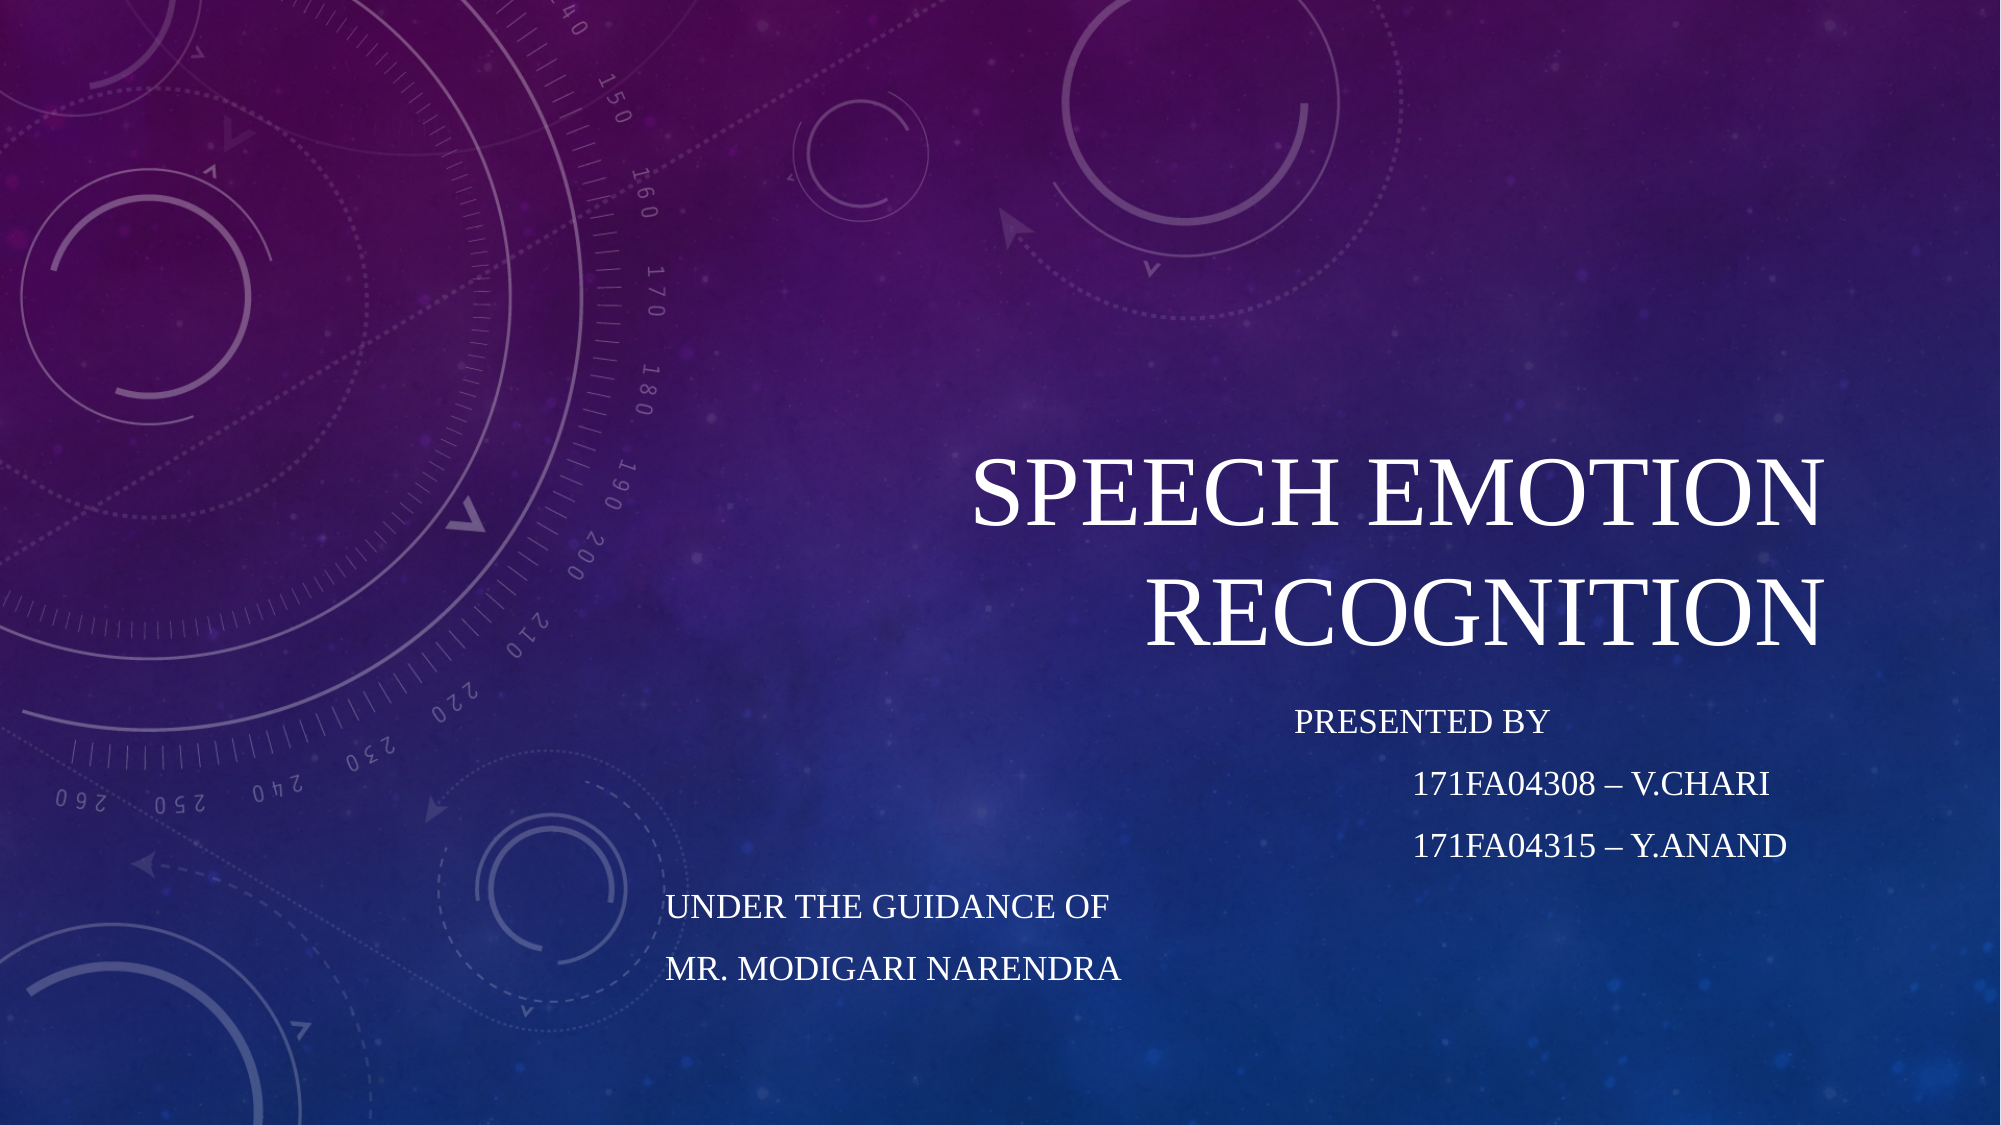

# SPEECH EMOTION RECOGNITION
                                            PRESENTED BY
                                                                             171FA04308 – V.CHARI
                                                                               171FA04315 – Y.ANAND
Under the guidance of
mr. modigari narendra